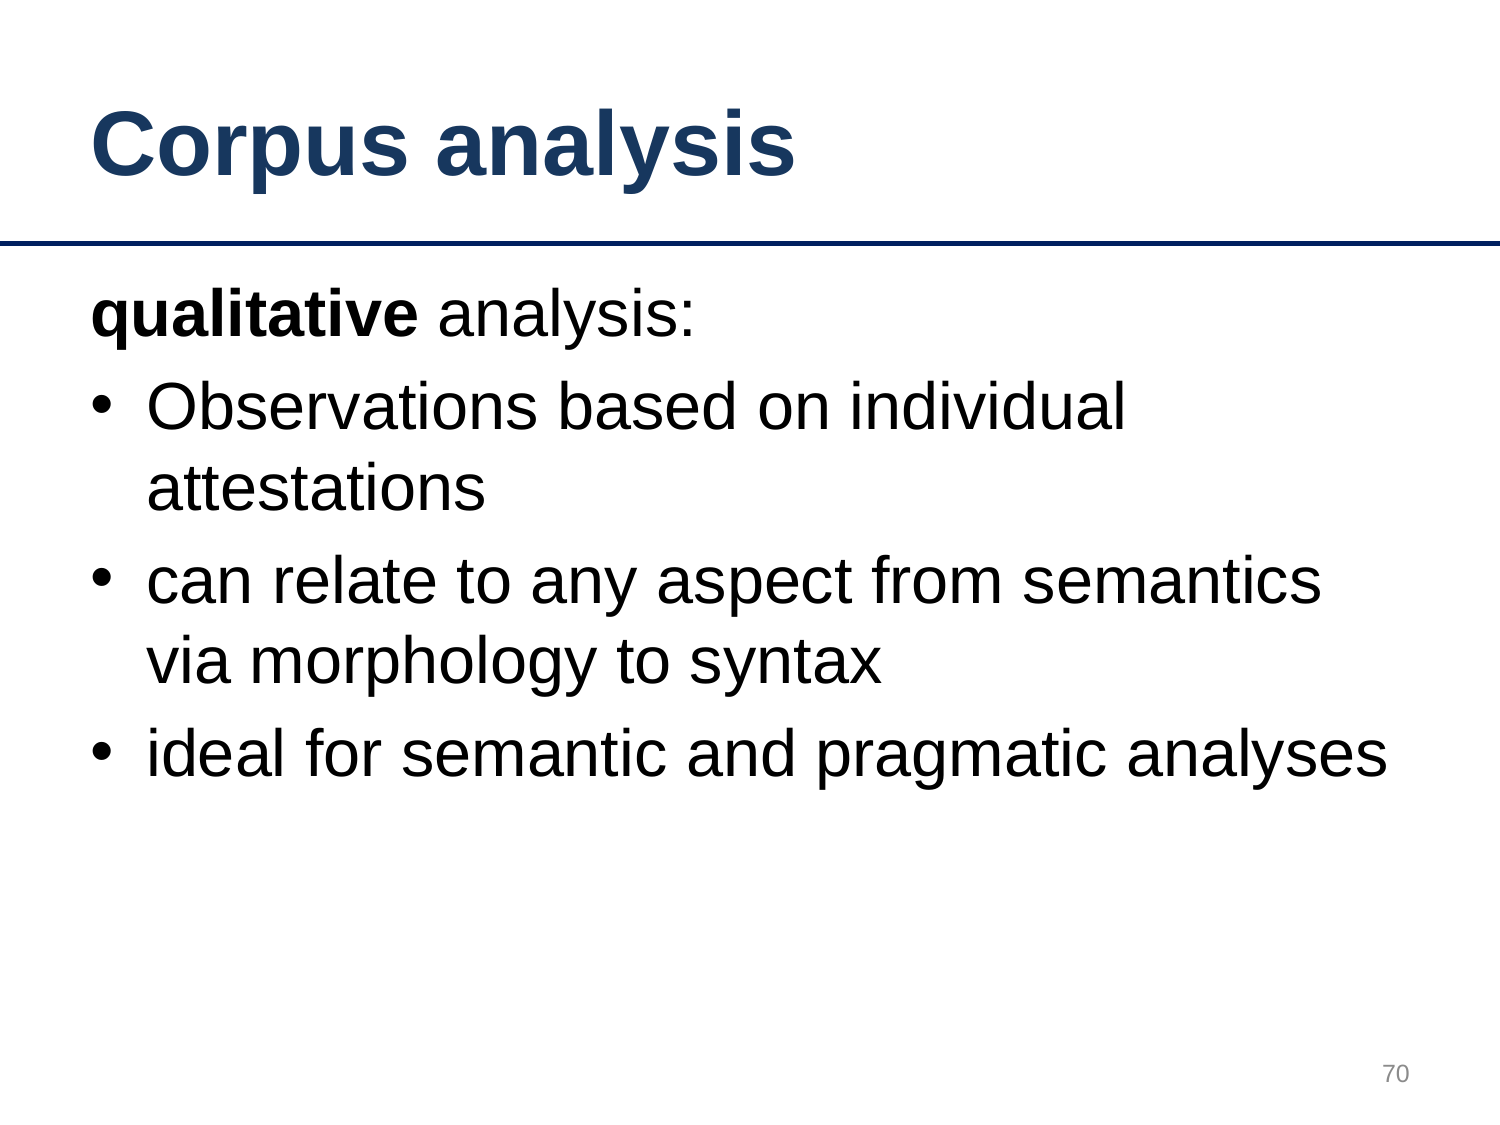

# Corpus analysis
qualitative analysis:
Observations based on individual attestations
can relate to any aspect from semantics via morphology to syntax
ideal for semantic and pragmatic analyses
70